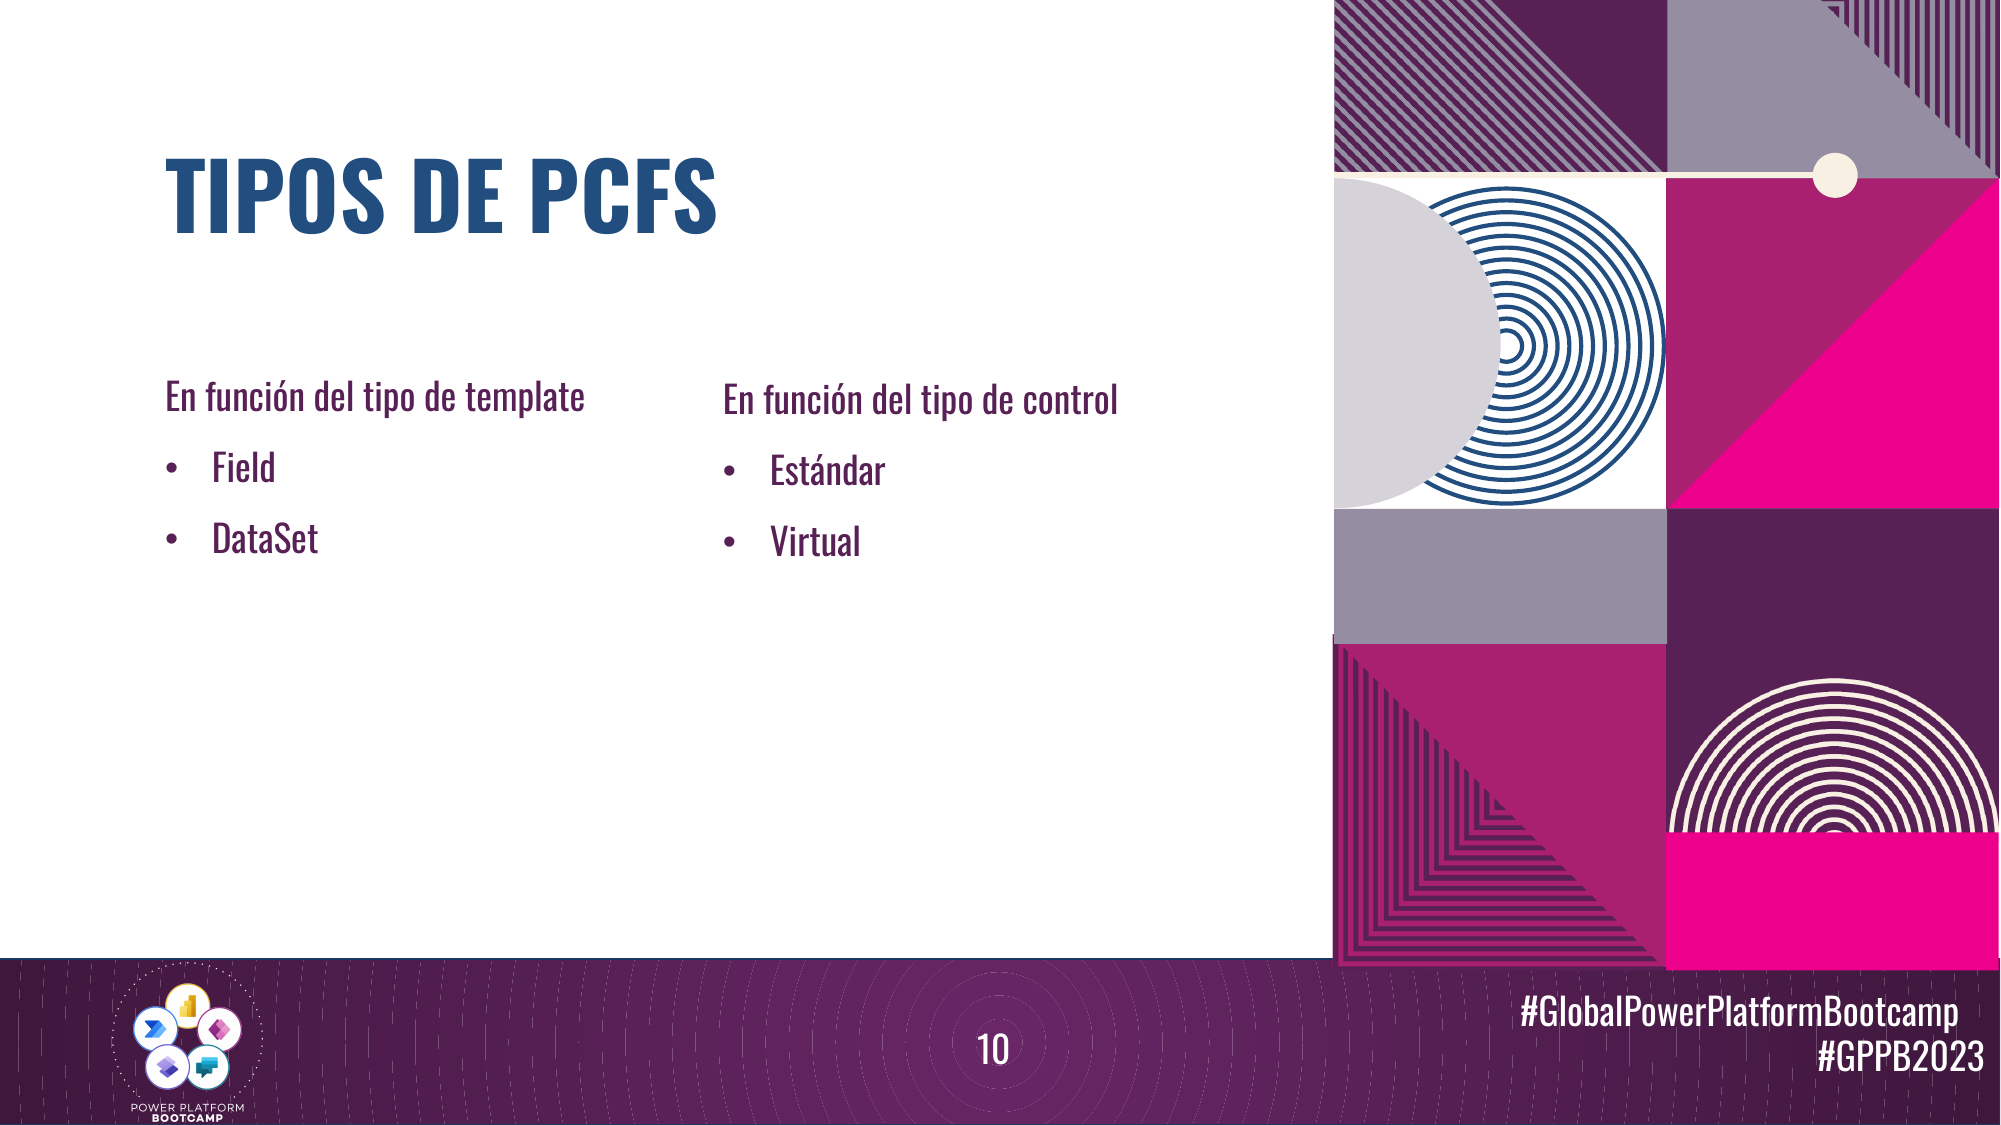

# Tipos de pcfs
En función del tipo de template
Field
DataSet
En función del tipo de control
Estándar
Virtual
10